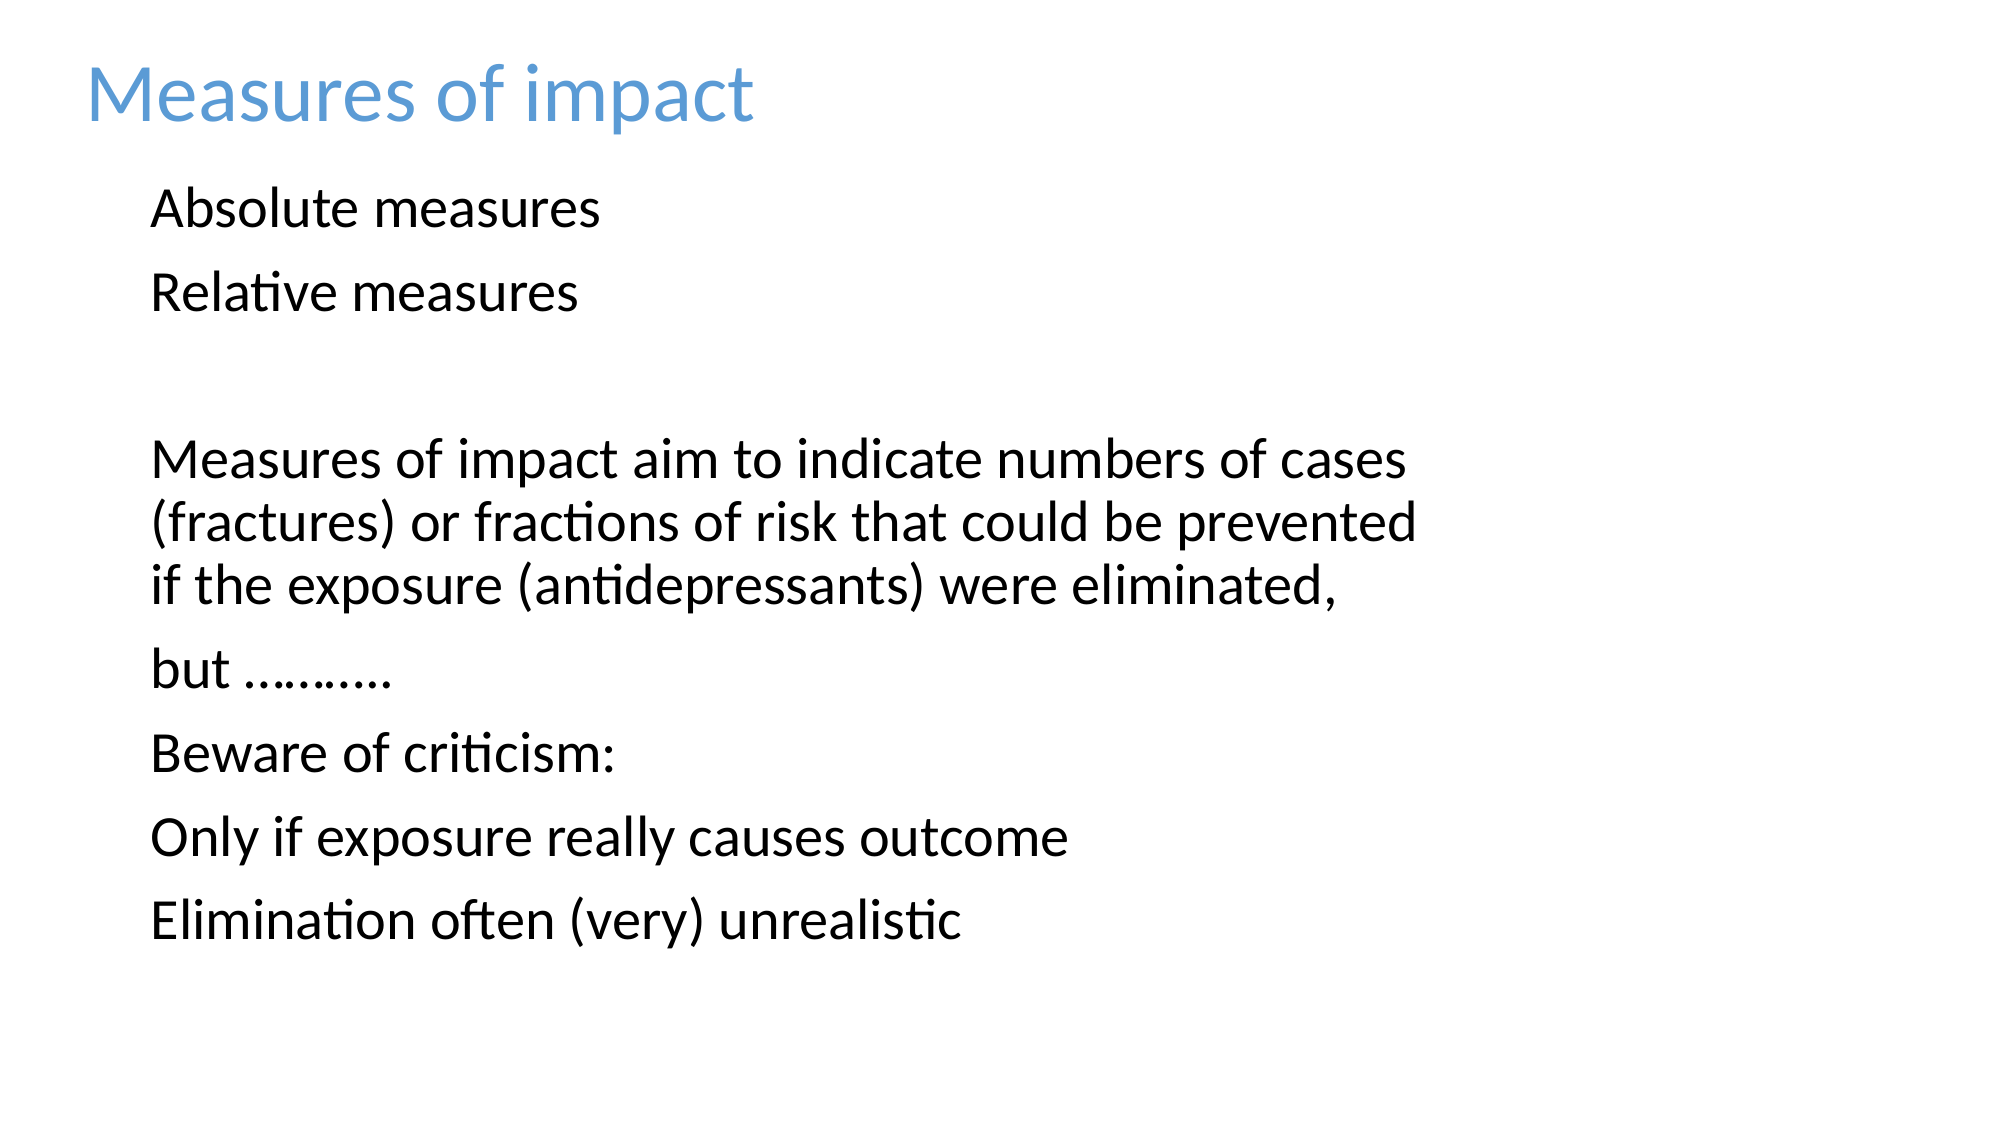

Measures of impact

Absolute measures
Relative measures

Measures of impact aim to indicate numbers of cases (fractures) or fractions of risk that could be prevented if the exposure (antidepressants) were eliminated,
but ………..
Beware of criticism:
Only if exposure really causes outcome
Elimination often (very) unrealistic